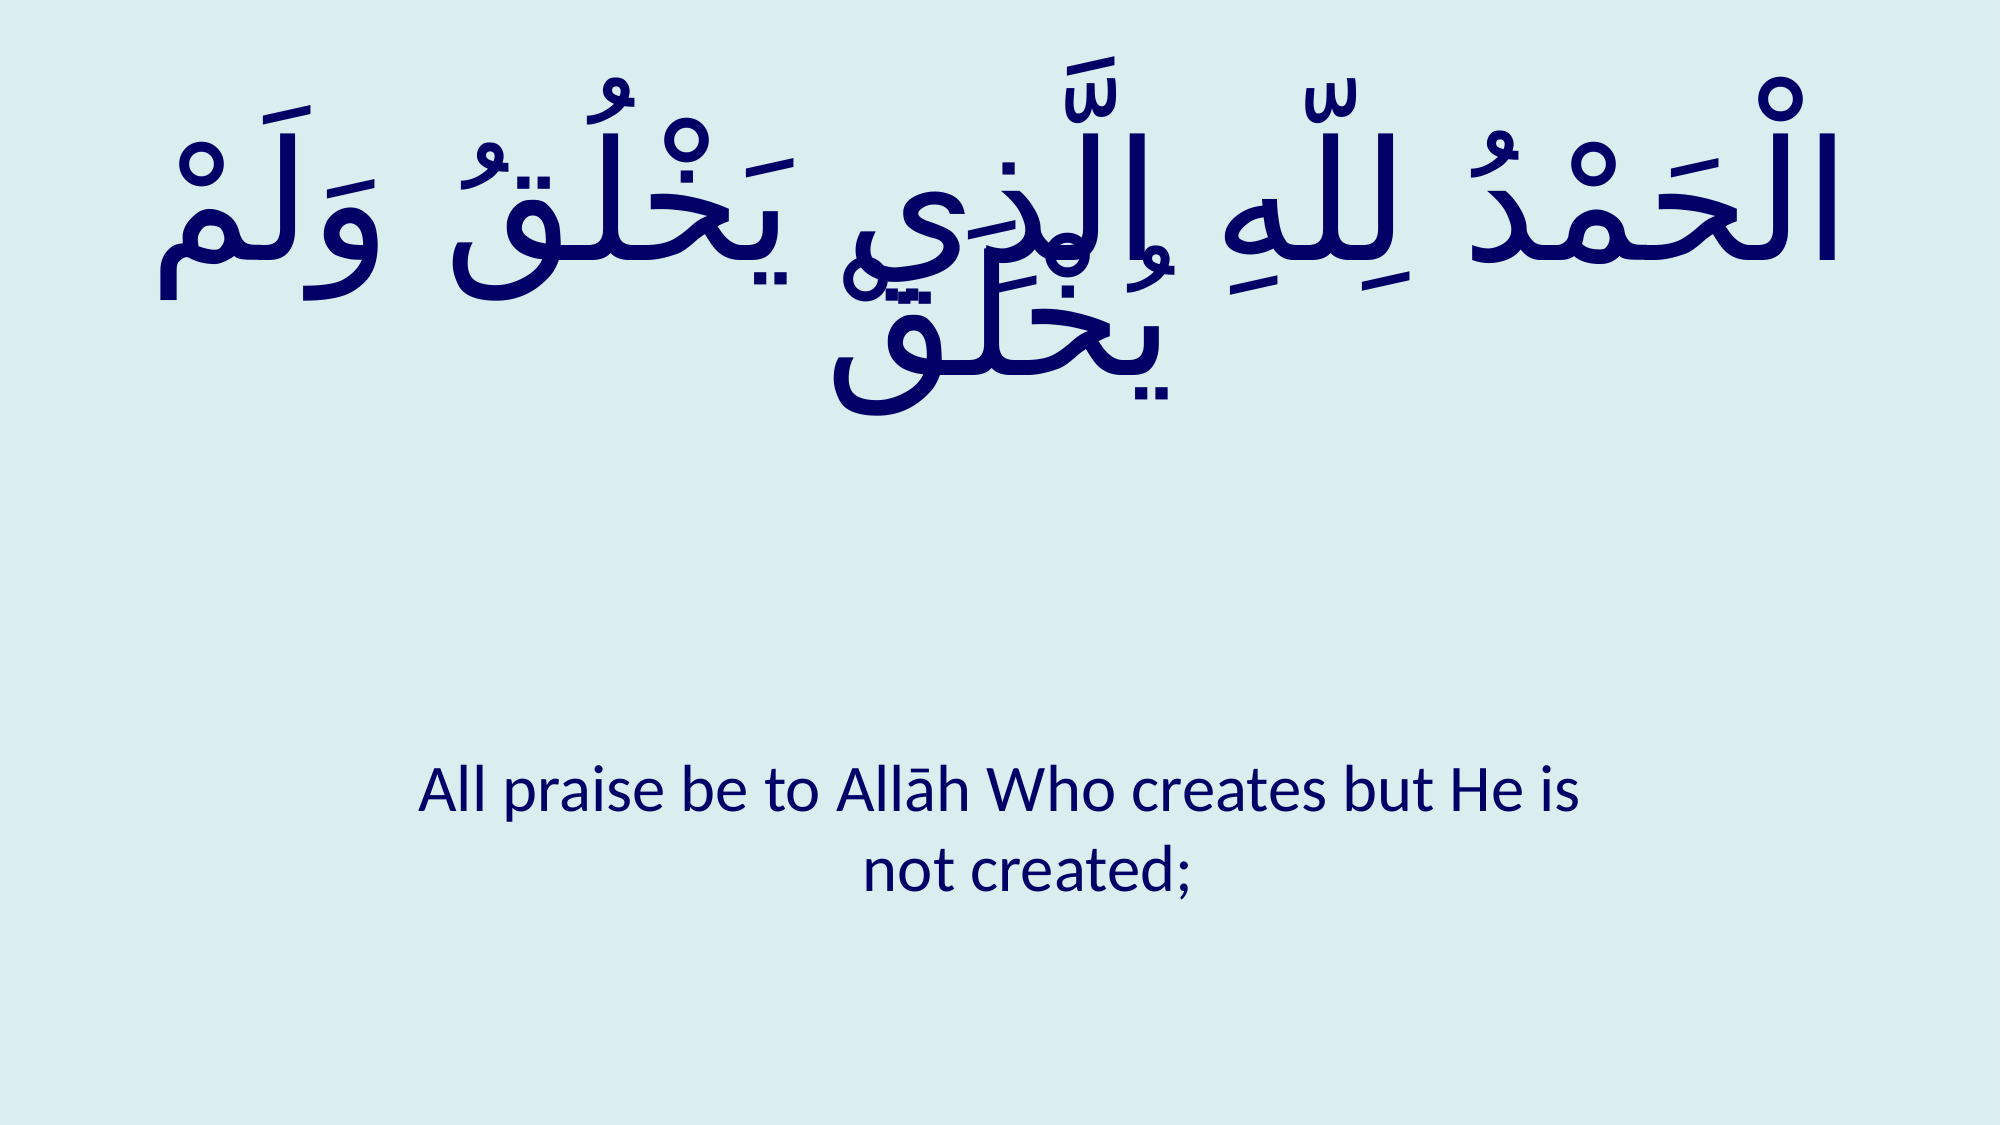

# الْحَمْدُ لِلّهِ الَّذِي يَخْلُقُ وَلَمْ يُخْلَقْ
All praise be to Allāh Who creates but He is not created;